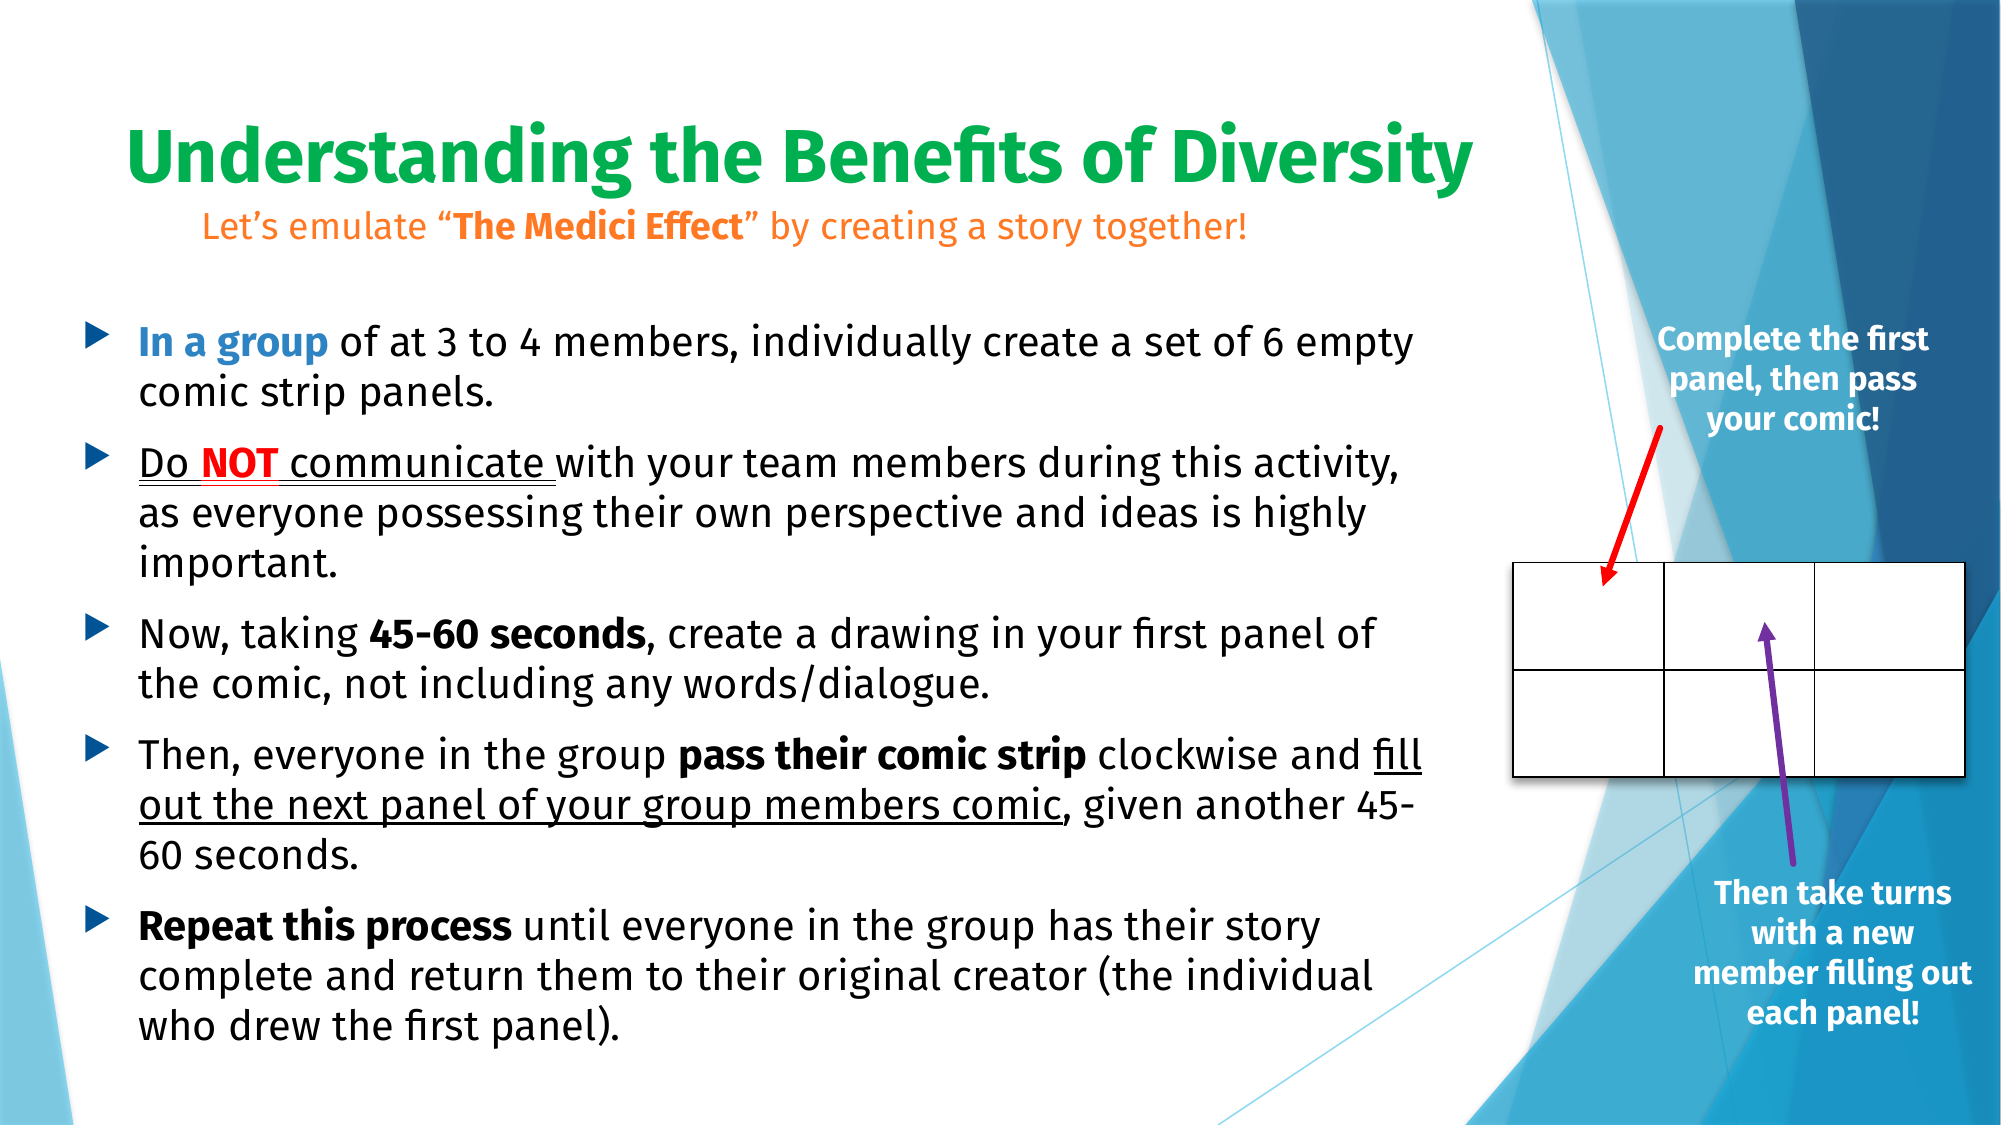

# Understanding the Benefits of Diversity
Let’s emulate “The Medici Effect” by creating a story together!
In a group of at 3 to 4 members, individually create a set of 6 empty comic strip panels.
Do NOT communicate with your team members during this activity, as everyone possessing their own perspective and ideas is highly important.
Now, taking 45-60 seconds, create a drawing in your first panel of the comic, not including any words/dialogue.
Then, everyone in the group pass their comic strip clockwise and fill out the next panel of your group members comic, given another 45-60 seconds.
Repeat this process until everyone in the group has their story complete and return them to their original creator (the individual who drew the first panel).

Complete the first panel, then pass your comic!
|  |  |  |
| --- | --- | --- |
|  |  |  |
Then take turns with a new member filling out each panel!